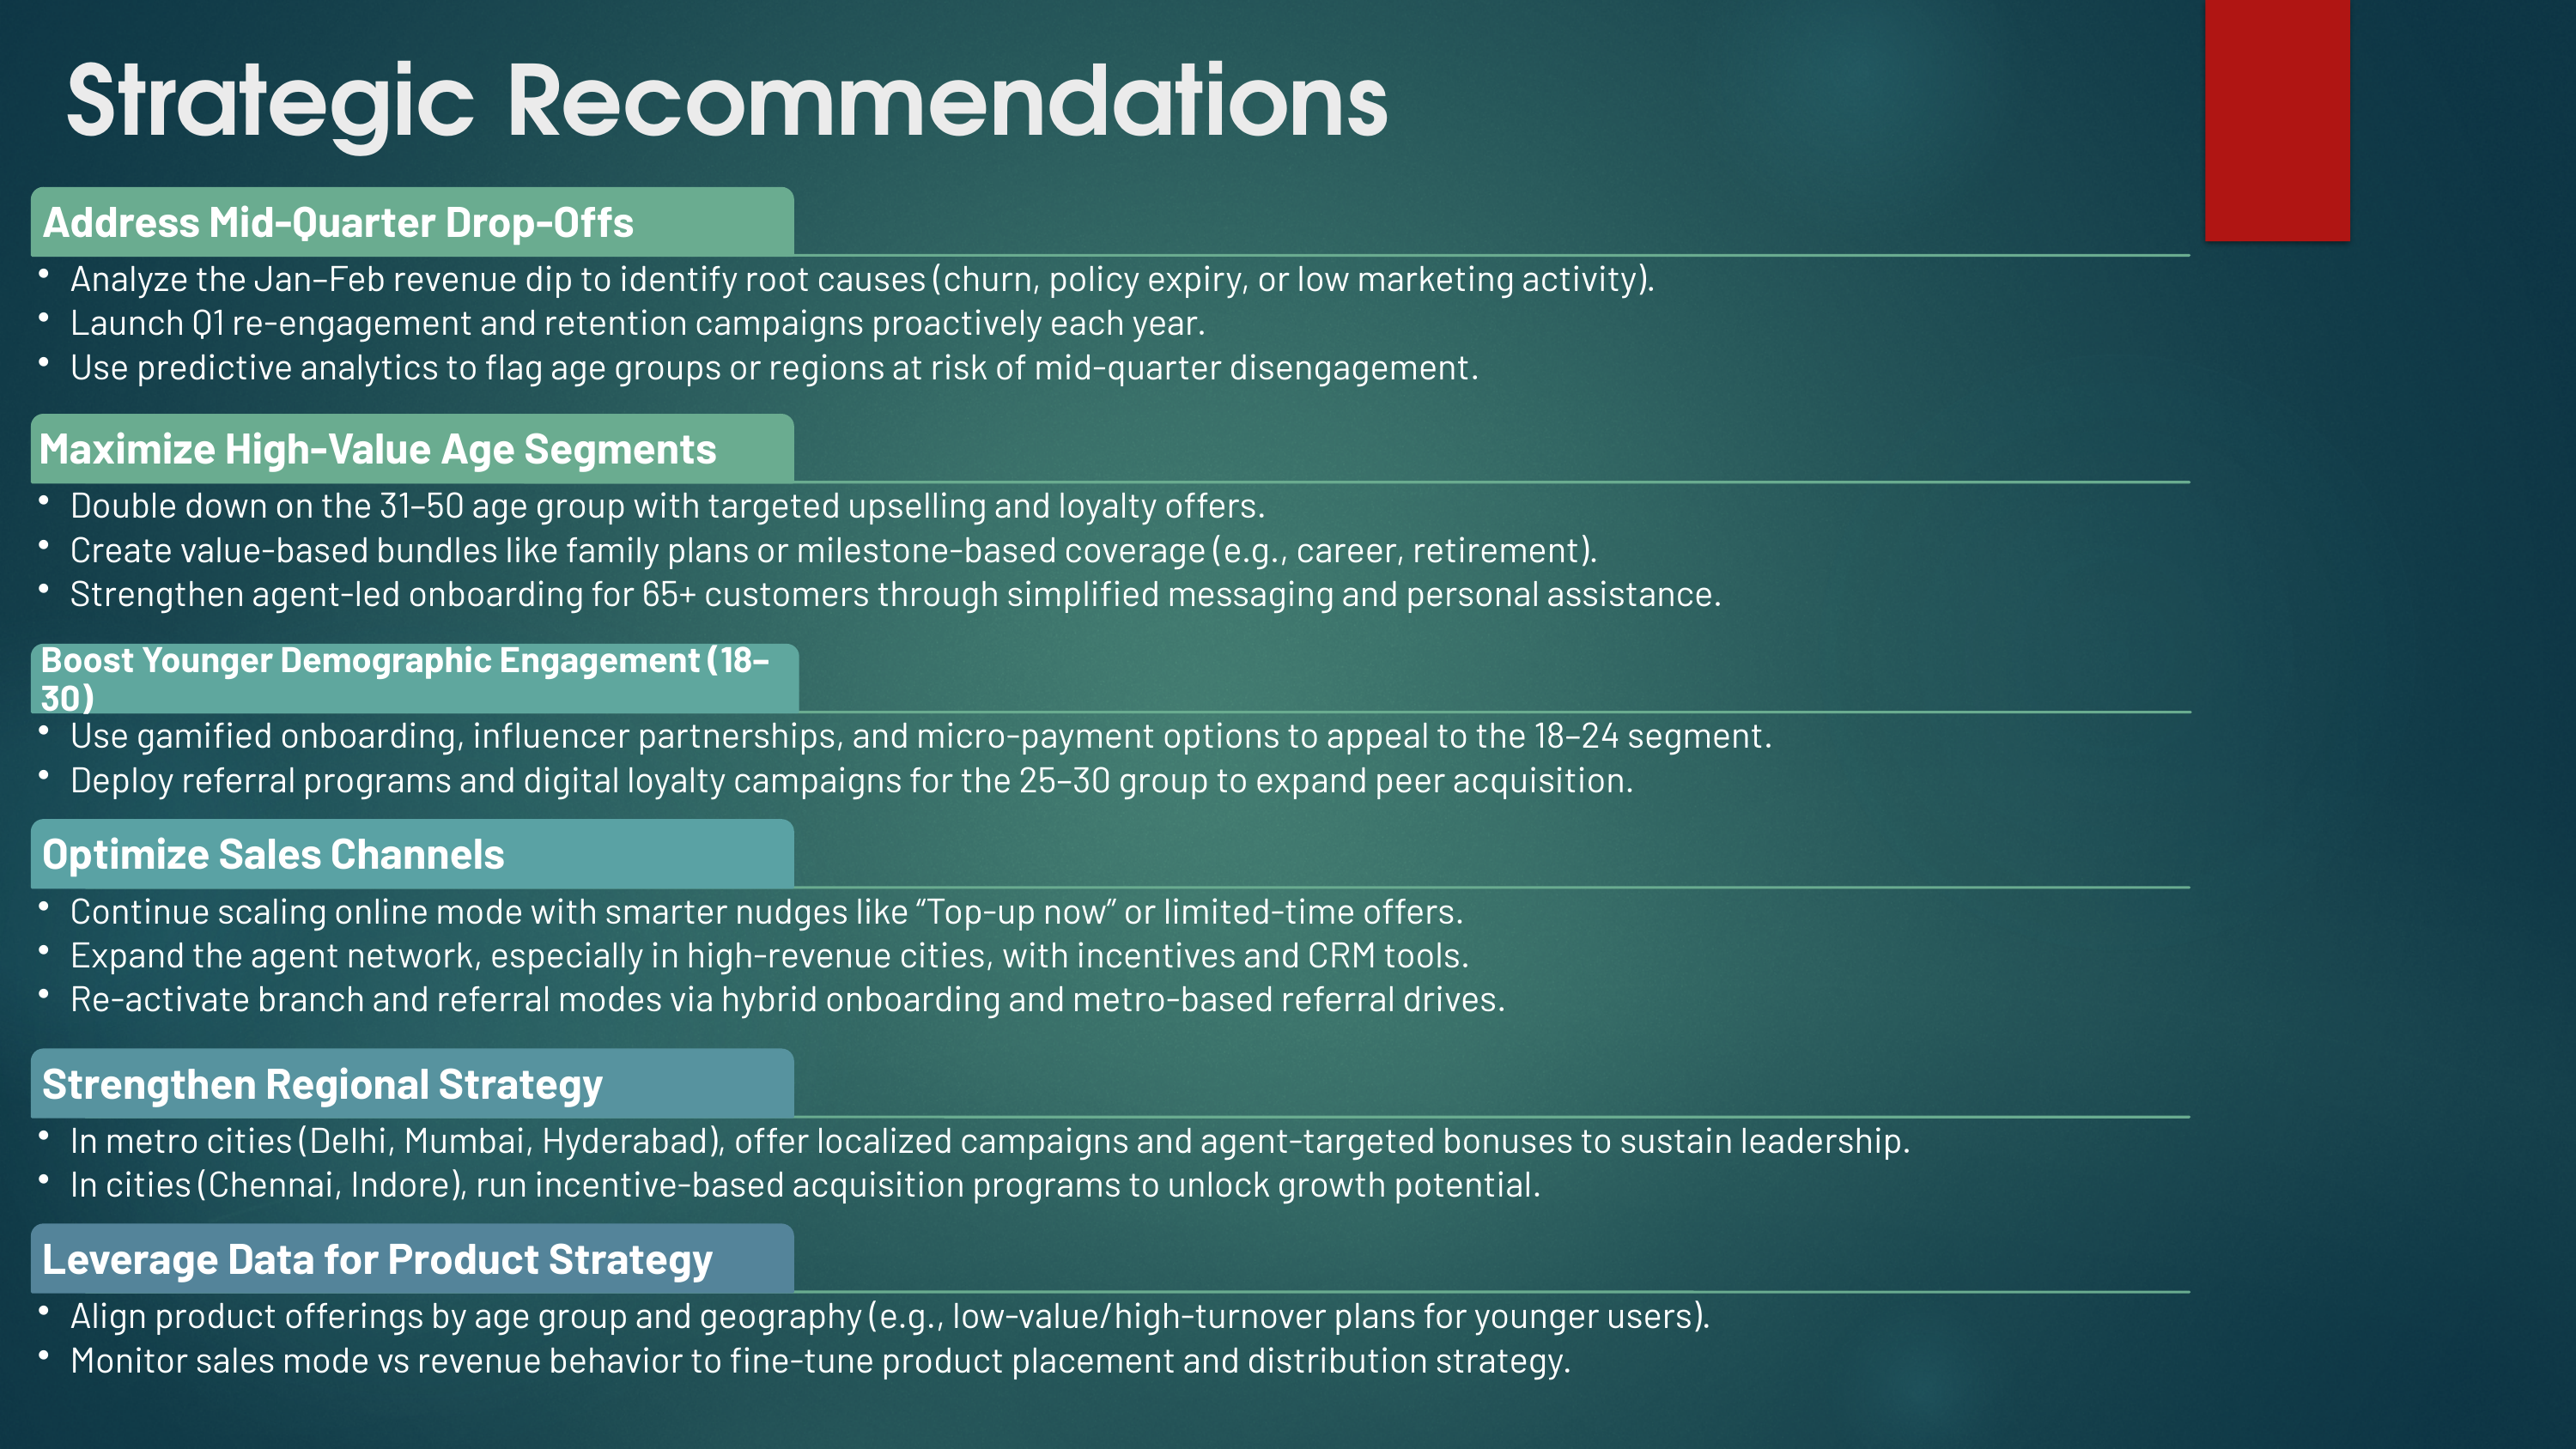

# Strategic Recommendations

Address Mid-Quarter Drop-Offs
Analyze the Jan–Feb revenue dip to identify root causes (churn, policy expiry, or low marketing activity).
Launch Q1 re-engagement and retention campaigns proactively each year.
Use predictive analytics to flag age groups or regions at risk of mid-quarter disengagement.

Maximize High-Value Age Segments
Double down on the 31–50 age group with targeted upselling and loyalty offers.
Create value-based bundles like family plans or milestone-based coverage (e.g., career, retirement).
Strengthen agent-led onboarding for 65+ customers through simplified messaging and personal assistance.

Boost Younger Demographic Engagement (18–30)
Use gamified onboarding, influencer partnerships, and micro-payment options to appeal to the 18–24 segment.
Deploy referral programs and digital loyalty campaigns for the 25–30 group to expand peer acquisition.

Optimize Sales Channels
Continue scaling online mode with smarter nudges like “Top-up now” or limited-time offers.
Expand the agent network, especially in high-revenue cities, with incentives and CRM tools.
Re-activate branch and referral modes via hybrid onboarding and metro-based referral drives.

Strengthen Regional Strategy
In metro cities (Delhi, Mumbai, Hyderabad), offer localized campaigns and agent-targeted bonuses to sustain leadership.
In cities (Chennai, Indore), run incentive-based acquisition programs to unlock growth potential.

Leverage Data for Product Strategy
Align product offerings by age group and geography (e.g., low-value/high-turnover plans for younger users).
Monitor sales mode vs revenue behavior to fine-tune product placement and distribution strategy.